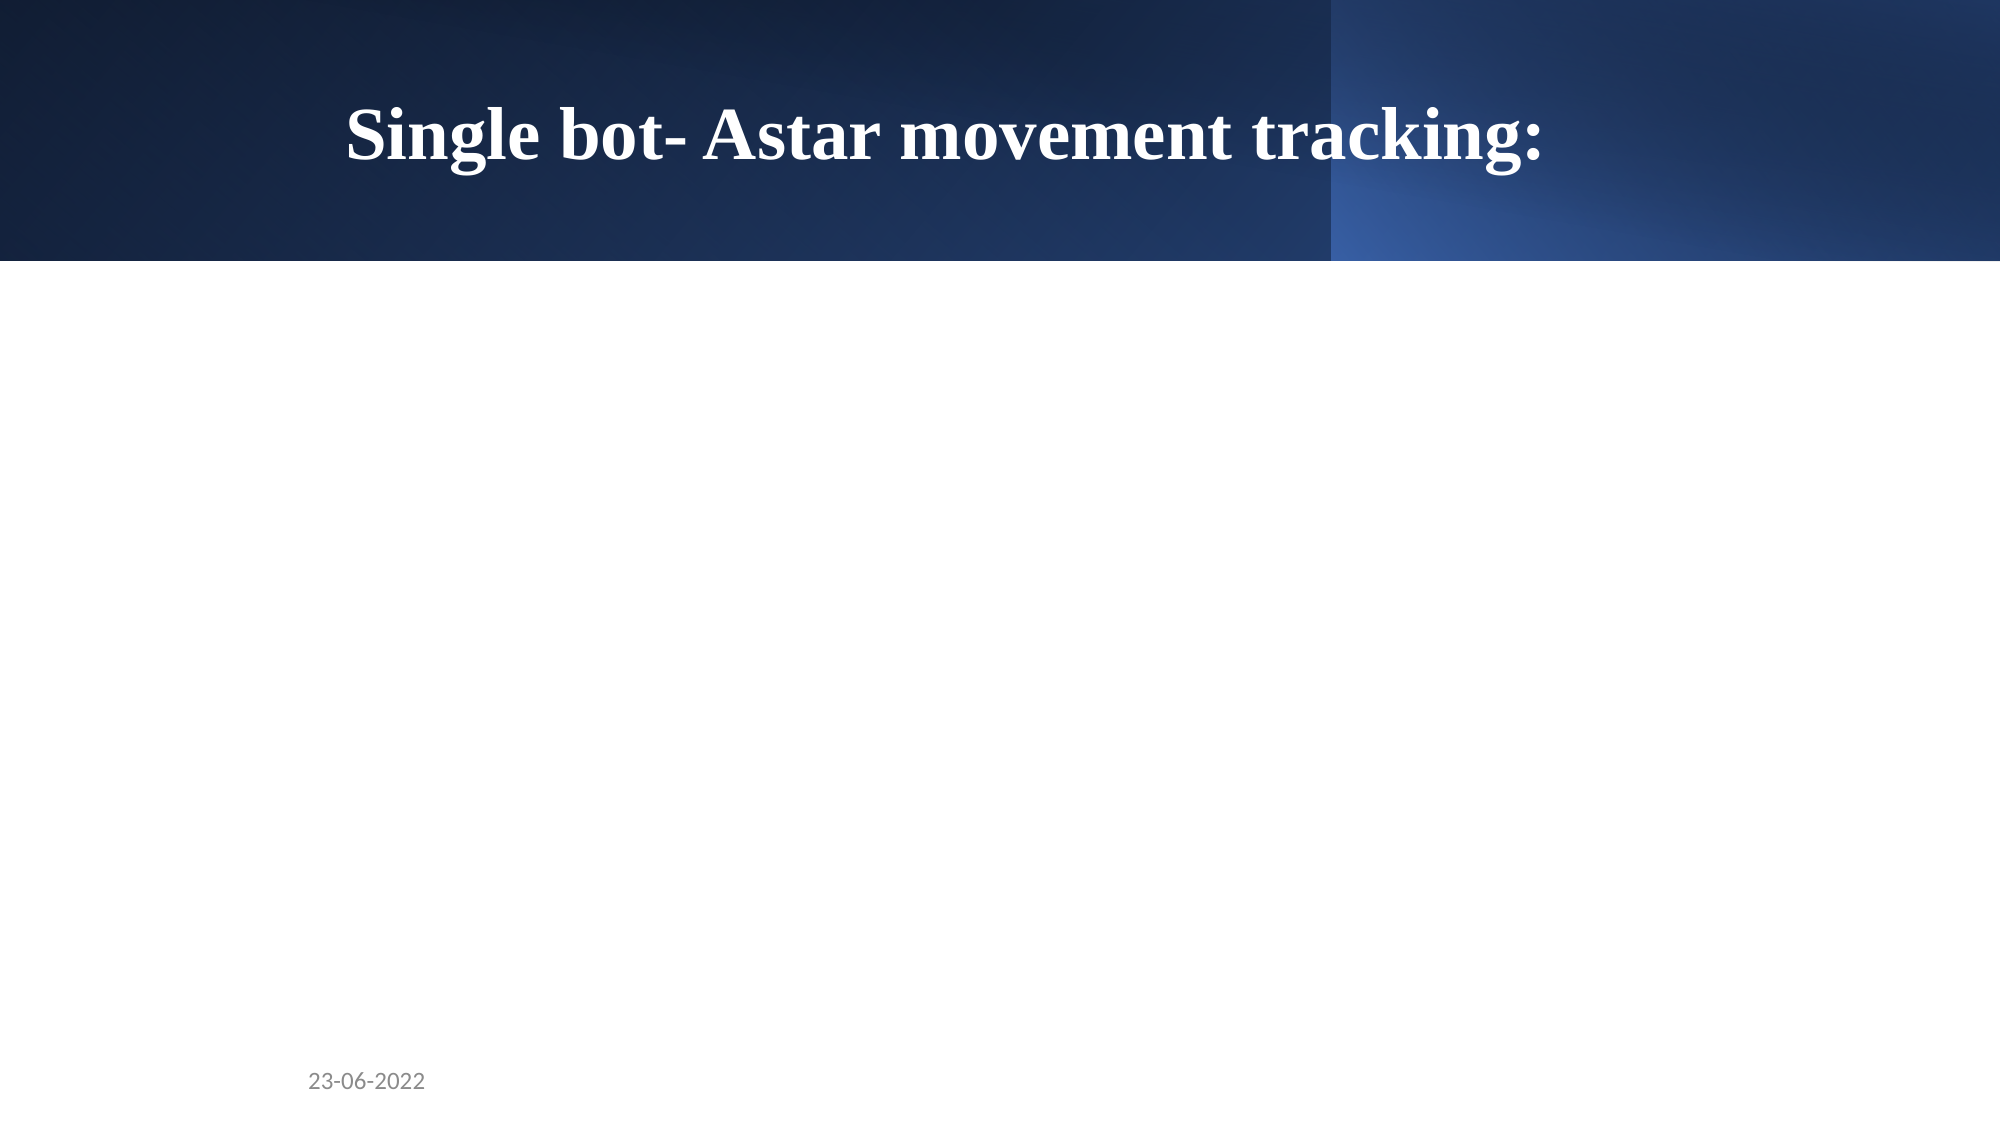

Single bot- Astar movement tracking:
49
23-06-2022